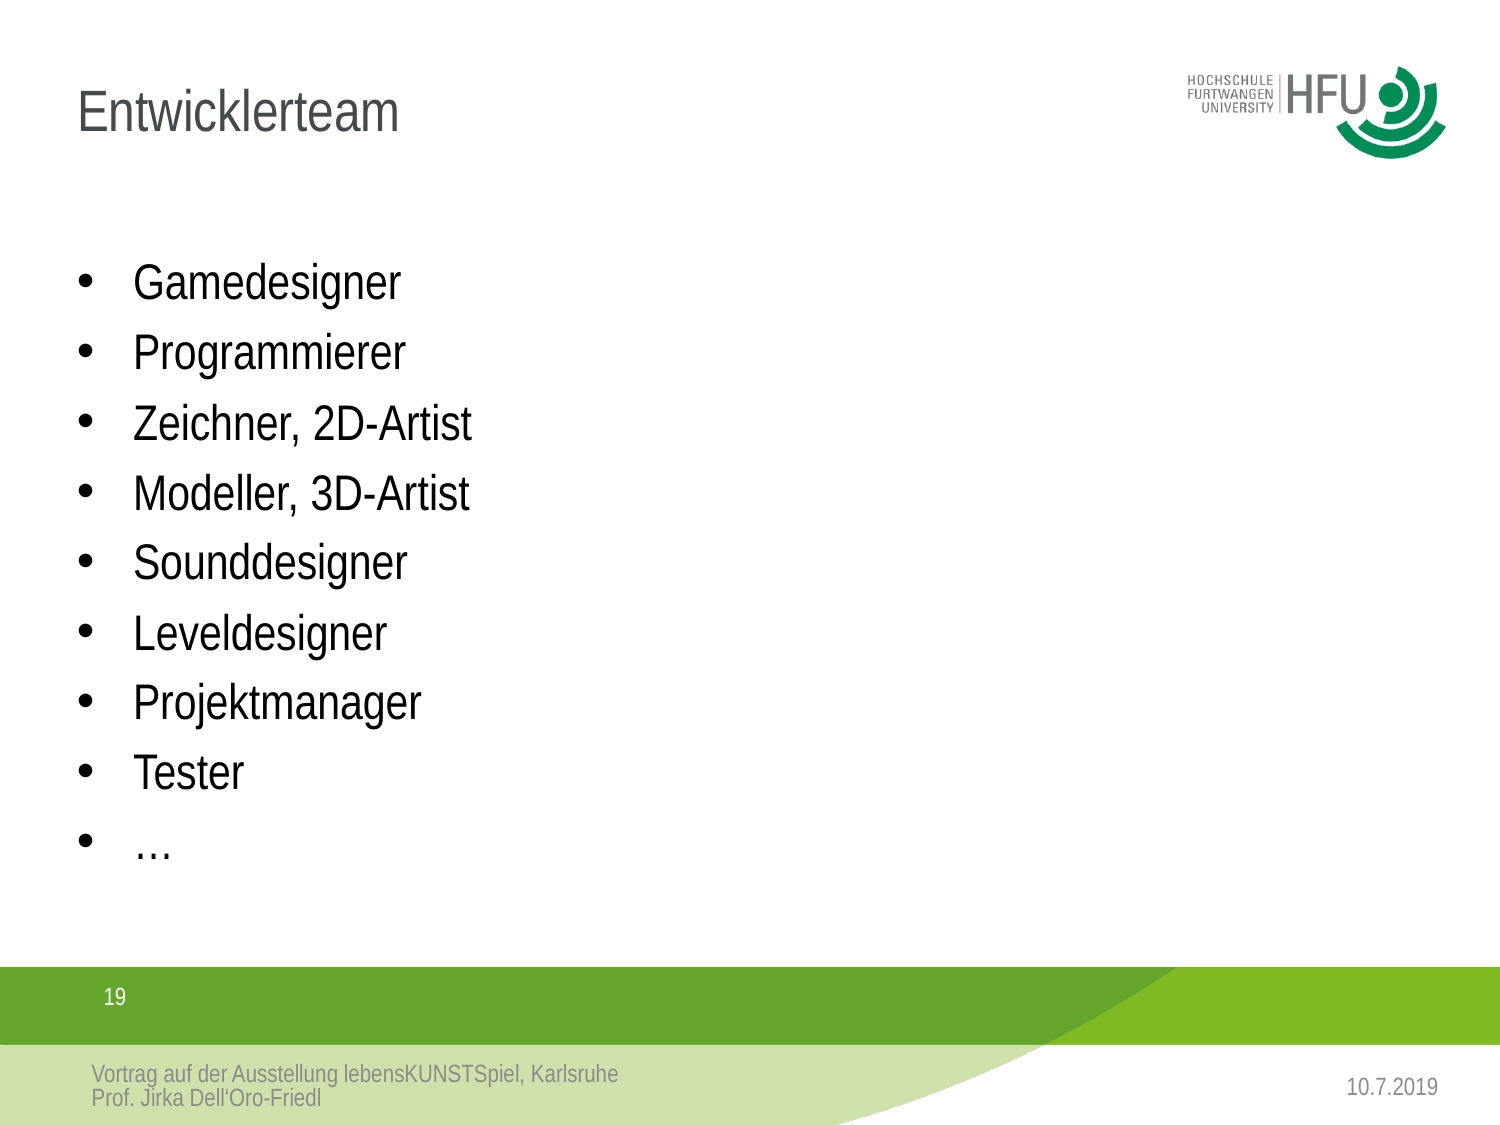

# Entwicklerteam
Gamedesigner
Programmierer
Zeichner, 2D-Artist
Modeller, 3D-Artist
Sounddesigner
Leveldesigner
Projektmanager
Tester
…

19